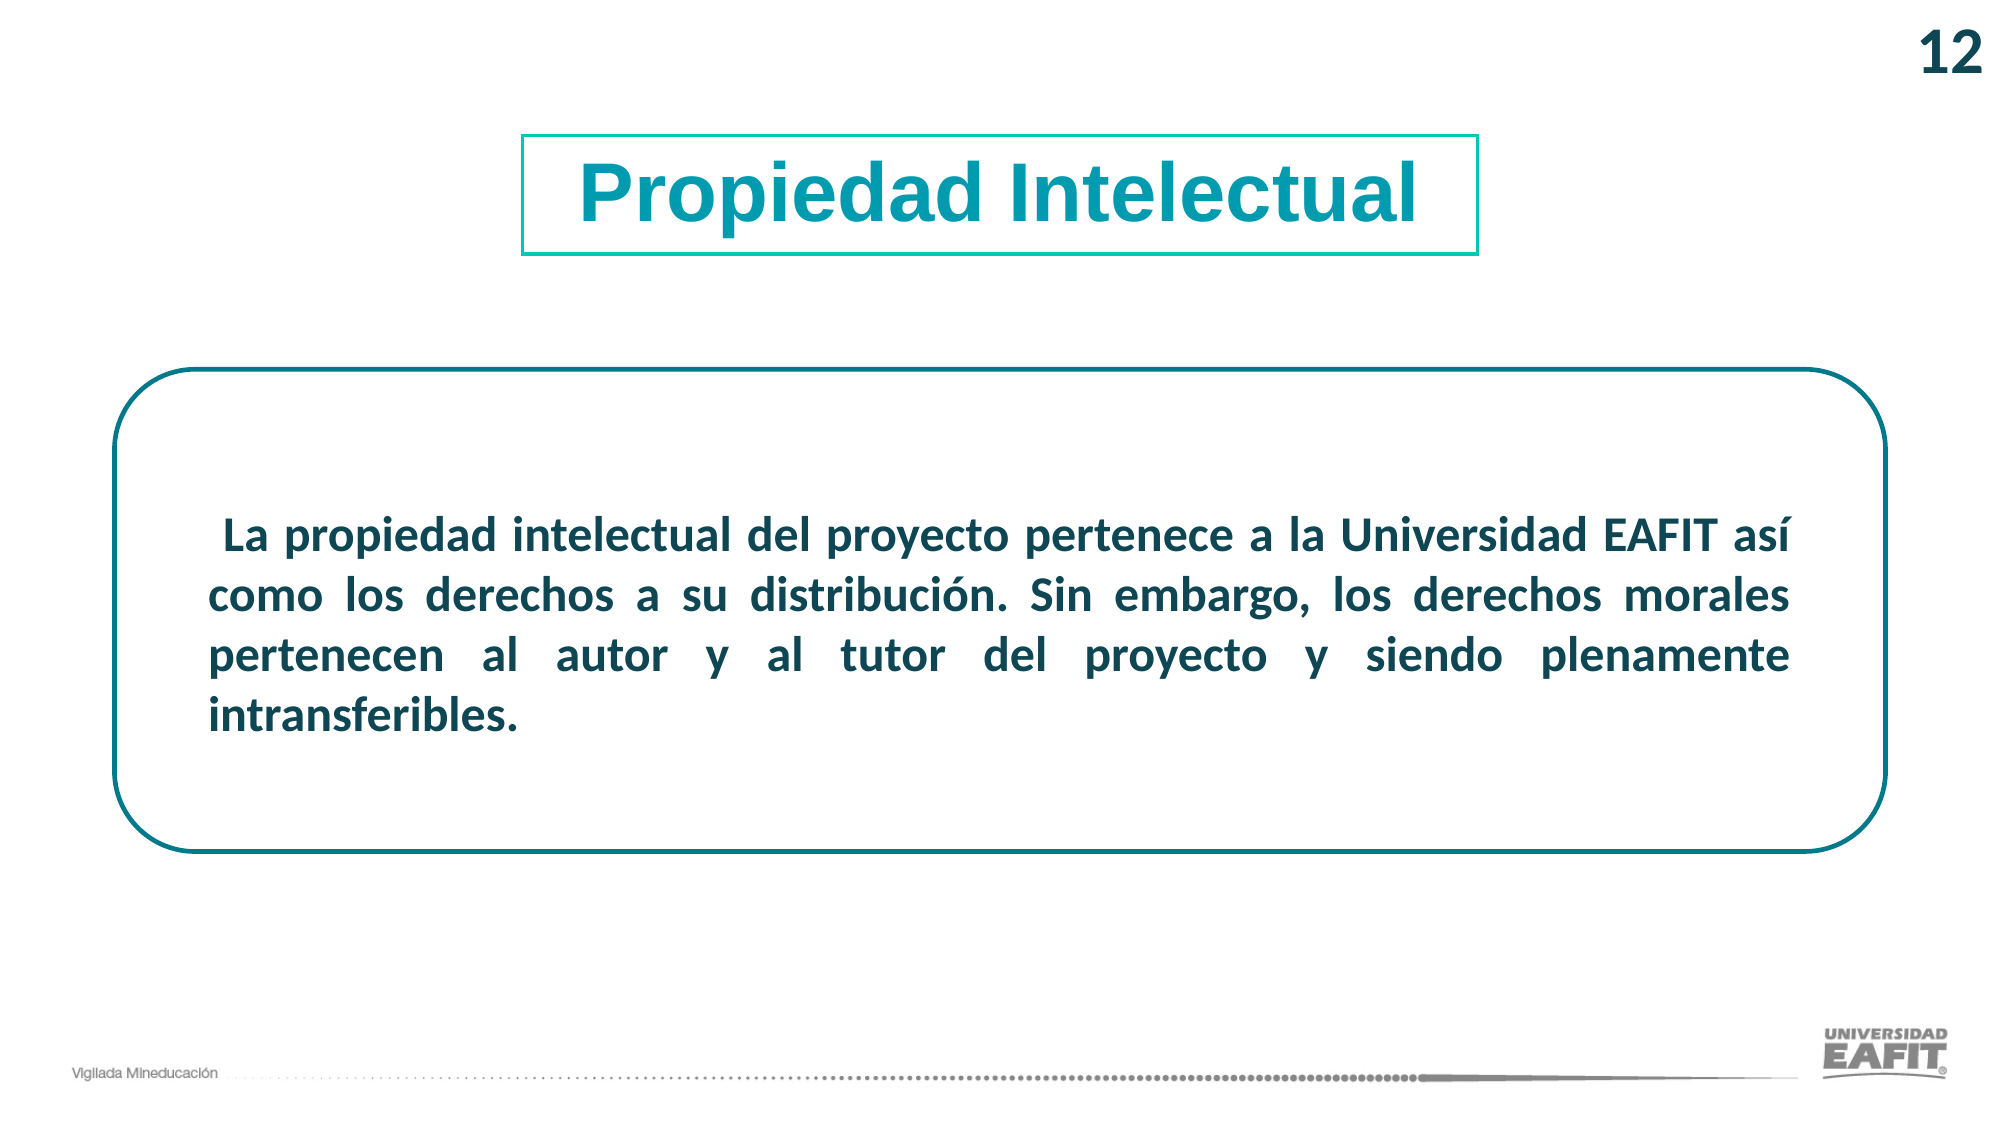

12

Propiedad Intelectual

 La propiedad intelectual del proyecto pertenece a la Universidad EAFIT así como los derechos a su distribución. Sin embargo, los derechos morales pertenecen al autor y al tutor del proyecto y siendo plenamente intransferibles.